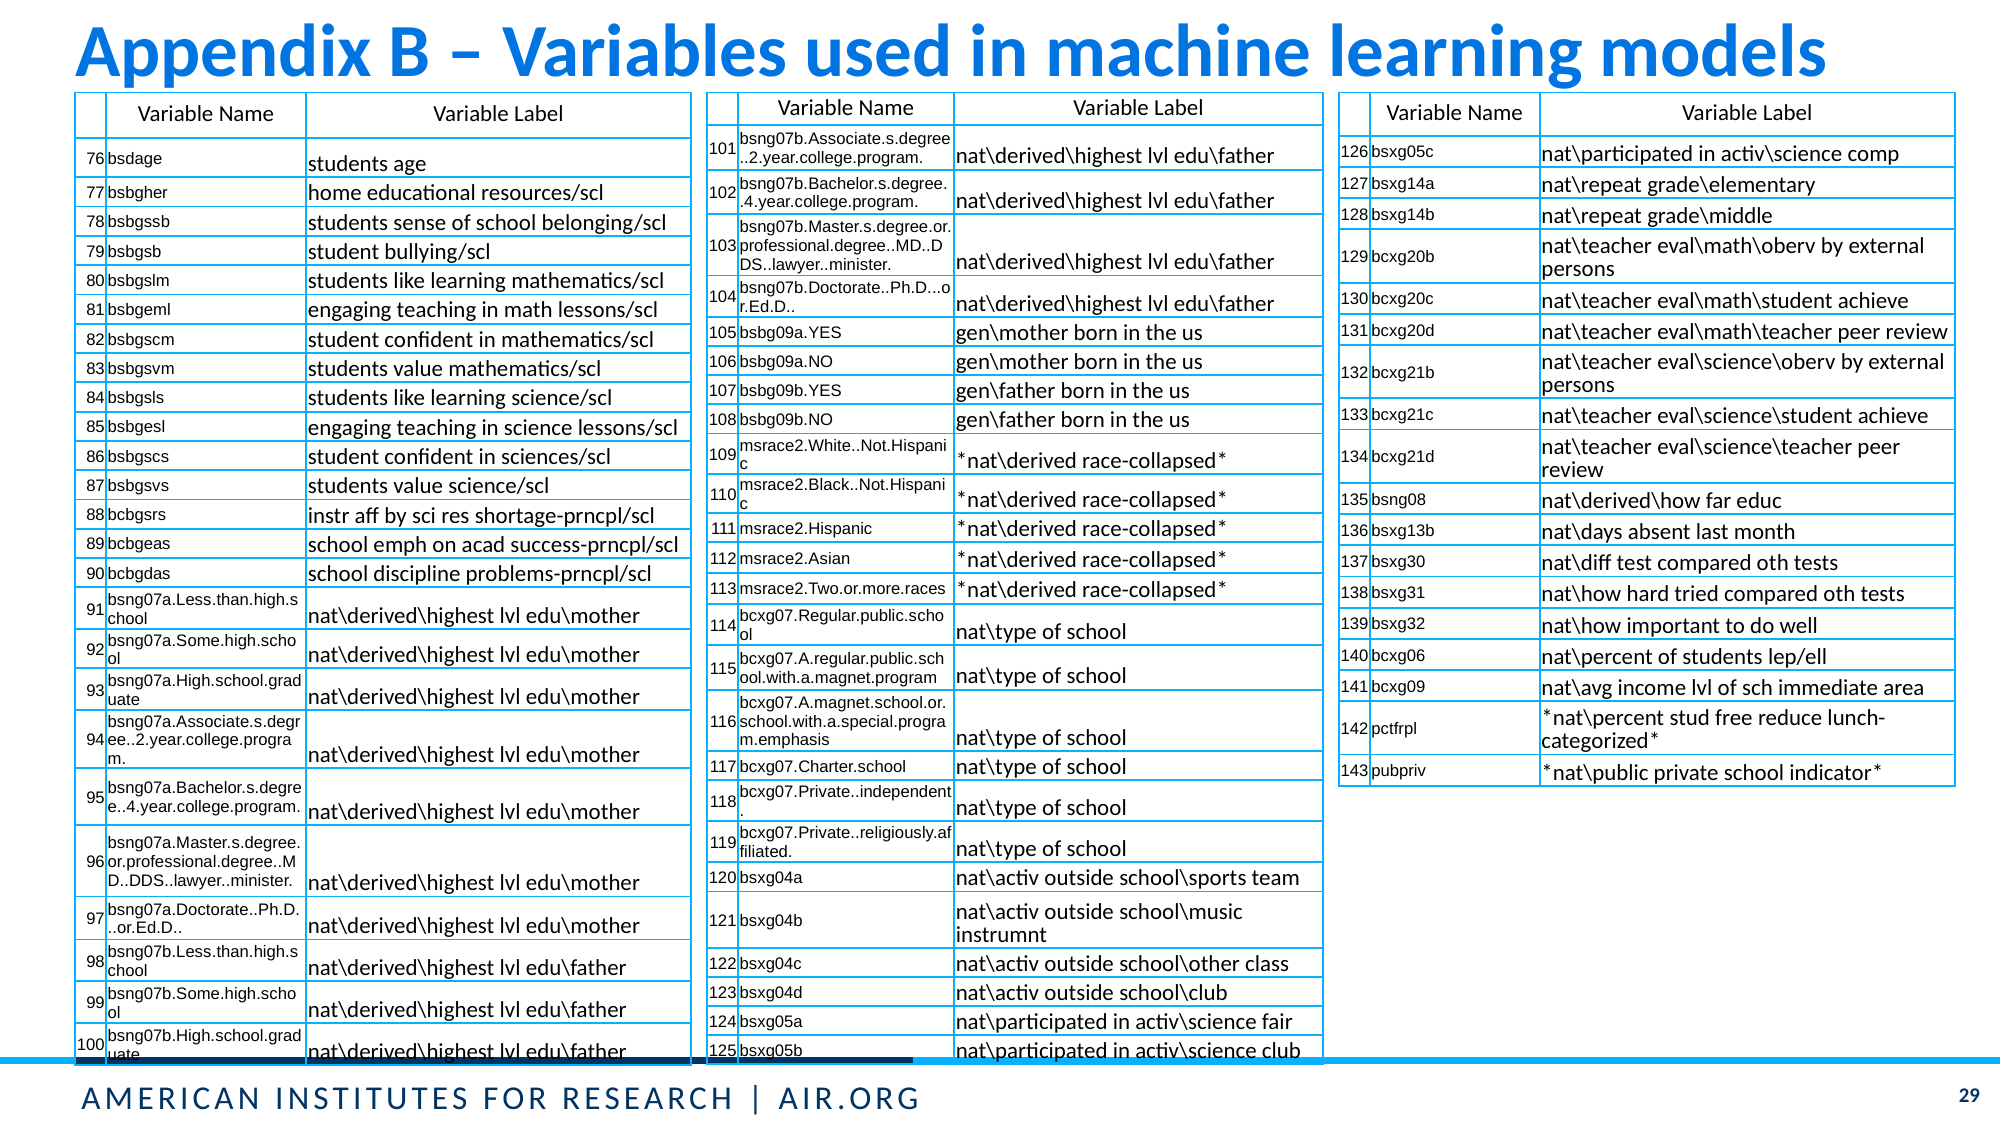

# Appendix B – Variables used in machine learning models
|  | Variable Name | Variable Label |
| --- | --- | --- |
| 76 | bsdage | students age |
| 77 | bsbgher | home educational resources/scl |
| 78 | bsbgssb | students sense of school belonging/scl |
| 79 | bsbgsb | student bullying/scl |
| 80 | bsbgslm | students like learning mathematics/scl |
| 81 | bsbgeml | engaging teaching in math lessons/scl |
| 82 | bsbgscm | student confident in mathematics/scl |
| 83 | bsbgsvm | students value mathematics/scl |
| 84 | bsbgsls | students like learning science/scl |
| 85 | bsbgesl | engaging teaching in science lessons/scl |
| 86 | bsbgscs | student confident in sciences/scl |
| 87 | bsbgsvs | students value science/scl |
| 88 | bcbgsrs | instr aff by sci res shortage-prncpl/scl |
| 89 | bcbgeas | school emph on acad success-prncpl/scl |
| 90 | bcbgdas | school discipline problems-prncpl/scl |
| 91 | bsng07a.Less.than.high.school | nat\derived\highest lvl edu\mother |
| 92 | bsng07a.Some.high.school | nat\derived\highest lvl edu\mother |
| 93 | bsng07a.High.school.graduate | nat\derived\highest lvl edu\mother |
| 94 | bsng07a.Associate.s.degree..2.year.college.program. | nat\derived\highest lvl edu\mother |
| 95 | bsng07a.Bachelor.s.degree..4.year.college.program. | nat\derived\highest lvl edu\mother |
| 96 | bsng07a.Master.s.degree.or.professional.degree..MD..DDS..lawyer..minister. | nat\derived\highest lvl edu\mother |
| 97 | bsng07a.Doctorate..Ph.D...or.Ed.D.. | nat\derived\highest lvl edu\mother |
| 98 | bsng07b.Less.than.high.school | nat\derived\highest lvl edu\father |
| 99 | bsng07b.Some.high.school | nat\derived\highest lvl edu\father |
| 100 | bsng07b.High.school.graduate | nat\derived\highest lvl edu\father |
|  | Variable Name | Variable Label |
| --- | --- | --- |
| 126 | bsxg05c | nat\participated in activ\science comp |
| 127 | bsxg14a | nat\repeat grade\elementary |
| 128 | bsxg14b | nat\repeat grade\middle |
| 129 | bcxg20b | nat\teacher eval\math\oberv by external persons |
| 130 | bcxg20c | nat\teacher eval\math\student achieve |
| 131 | bcxg20d | nat\teacher eval\math\teacher peer review |
| 132 | bcxg21b | nat\teacher eval\science\oberv by external persons |
| 133 | bcxg21c | nat\teacher eval\science\student achieve |
| 134 | bcxg21d | nat\teacher eval\science\teacher peer review |
| 135 | bsng08 | nat\derived\how far educ |
| 136 | bsxg13b | nat\days absent last month |
| 137 | bsxg30 | nat\diff test compared oth tests |
| 138 | bsxg31 | nat\how hard tried compared oth tests |
| 139 | bsxg32 | nat\how important to do well |
| 140 | bcxg06 | nat\percent of students lep/ell |
| 141 | bcxg09 | nat\avg income lvl of sch immediate area |
| 142 | pctfrpl | \*nat\percent stud free reduce lunch-categorized\* |
| 143 | pubpriv | \*nat\public private school indicator\* |
|  | Variable Name | Variable Label |
| --- | --- | --- |
| 101 | bsng07b.Associate.s.degree..2.year.college.program. | nat\derived\highest lvl edu\father |
| 102 | bsng07b.Bachelor.s.degree..4.year.college.program. | nat\derived\highest lvl edu\father |
| 103 | bsng07b.Master.s.degree.or.professional.degree..MD..DDS..lawyer..minister. | nat\derived\highest lvl edu\father |
| 104 | bsng07b.Doctorate..Ph.D...or.Ed.D.. | nat\derived\highest lvl edu\father |
| 105 | bsbg09a.YES | gen\mother born in the us |
| 106 | bsbg09a.NO | gen\mother born in the us |
| 107 | bsbg09b.YES | gen\father born in the us |
| 108 | bsbg09b.NO | gen\father born in the us |
| 109 | msrace2.White..Not.Hispanic | \*nat\derived race-collapsed\* |
| 110 | msrace2.Black..Not.Hispanic | \*nat\derived race-collapsed\* |
| 111 | msrace2.Hispanic | \*nat\derived race-collapsed\* |
| 112 | msrace2.Asian | \*nat\derived race-collapsed\* |
| 113 | msrace2.Two.or.more.races | \*nat\derived race-collapsed\* |
| 114 | bcxg07.Regular.public.school | nat\type of school |
| 115 | bcxg07.A.regular.public.school.with.a.magnet.program | nat\type of school |
| 116 | bcxg07.A.magnet.school.or.school.with.a.special.program.emphasis | nat\type of school |
| 117 | bcxg07.Charter.school | nat\type of school |
| 118 | bcxg07.Private..independent. | nat\type of school |
| 119 | bcxg07.Private..religiously.affiliated. | nat\type of school |
| 120 | bsxg04a | nat\activ outside school\sports team |
| 121 | bsxg04b | nat\activ outside school\music instrumnt |
| 122 | bsxg04c | nat\activ outside school\other class |
| 123 | bsxg04d | nat\activ outside school\club |
| 124 | bsxg05a | nat\participated in activ\science fair |
| 125 | bsxg05b | nat\participated in activ\science club |
29